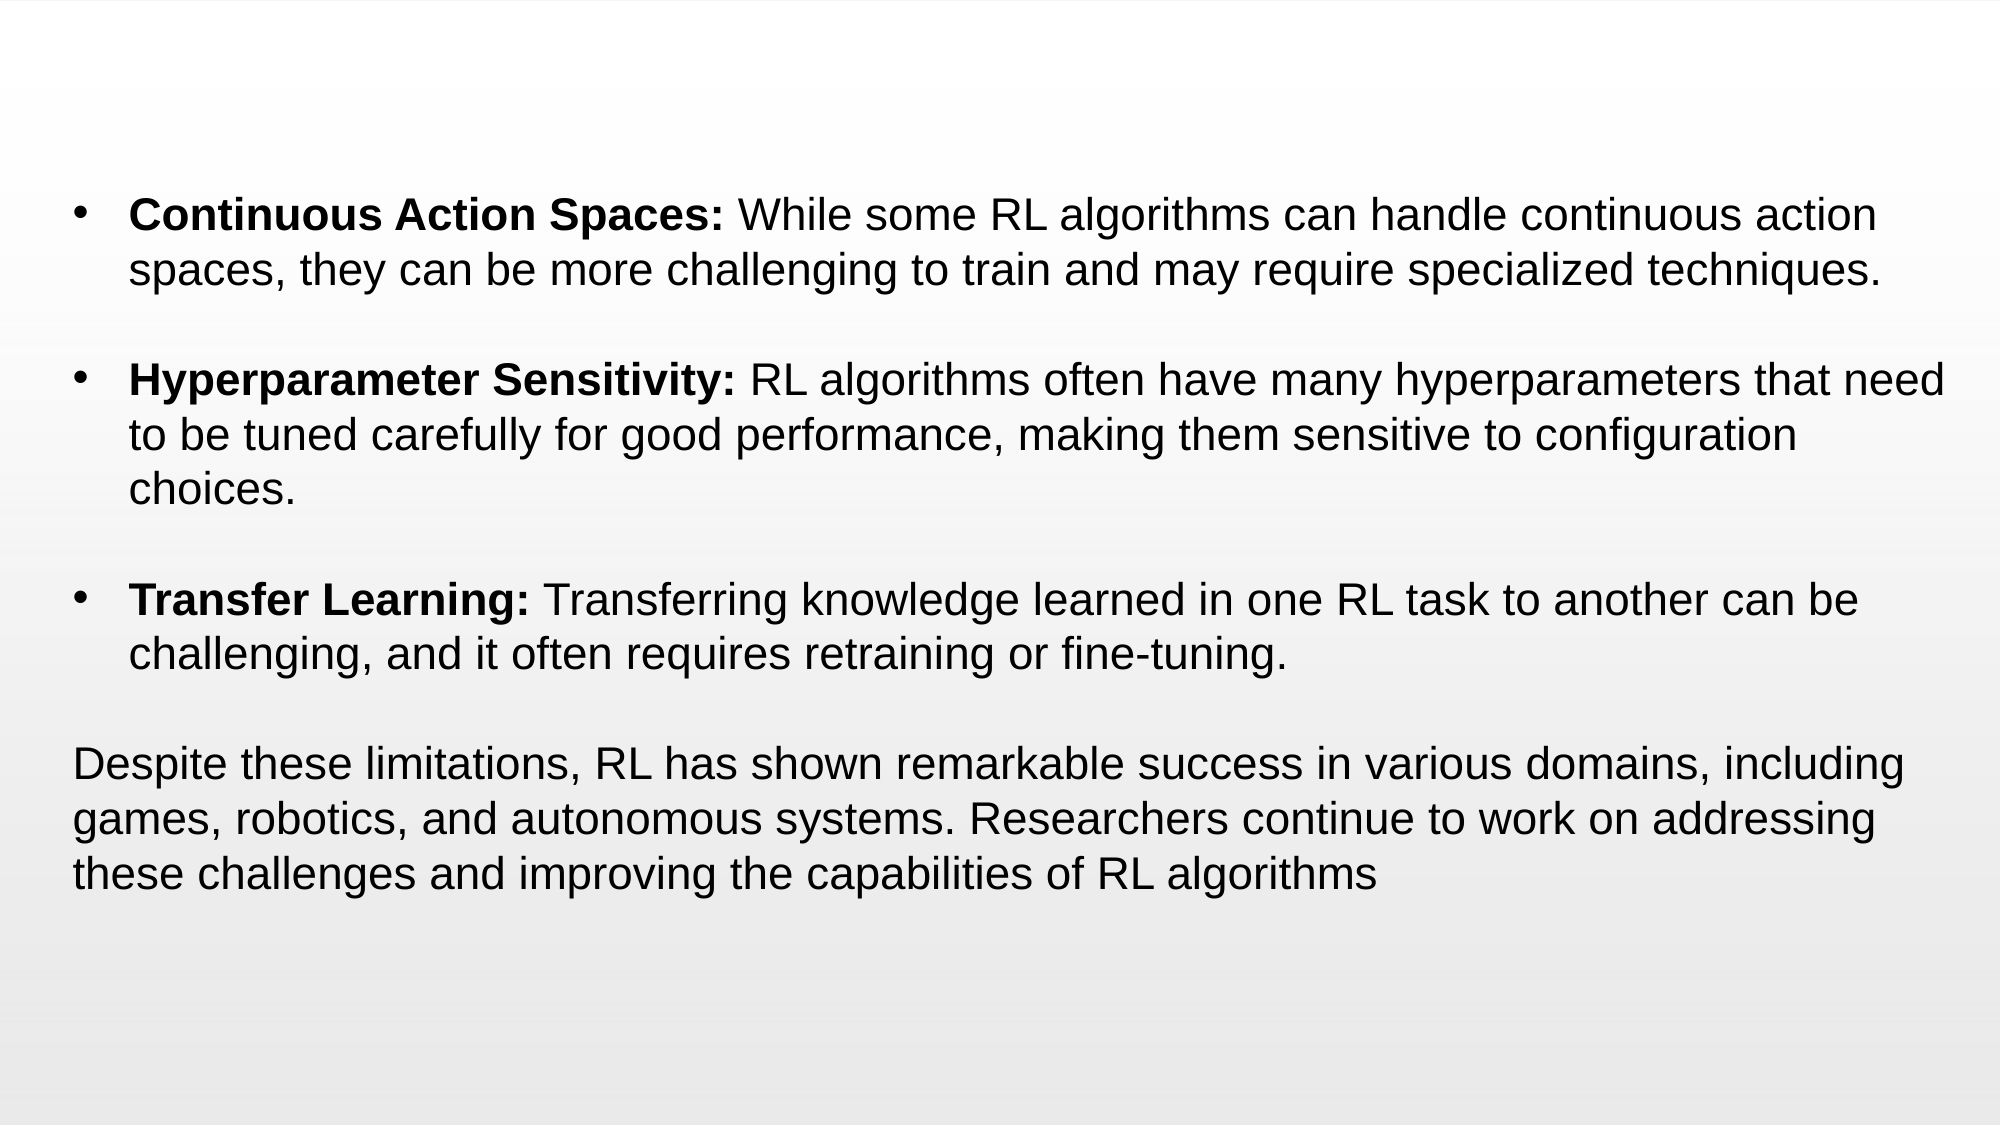

Continuous Action Spaces: While some RL algorithms can handle continuous action spaces, they can be more challenging to train and may require specialized techniques.

Hyperparameter Sensitivity: RL algorithms often have many hyperparameters that need to be tuned carefully for good performance, making them sensitive to configuration choices.

Transfer Learning: Transferring knowledge learned in one RL task to another can be challenging, and it often requires retraining or fine-tuning.

Despite these limitations, RL has shown remarkable success in various domains, including games, robotics, and autonomous systems. Researchers continue to work on addressing these challenges and improving the capabilities of RL algorithms